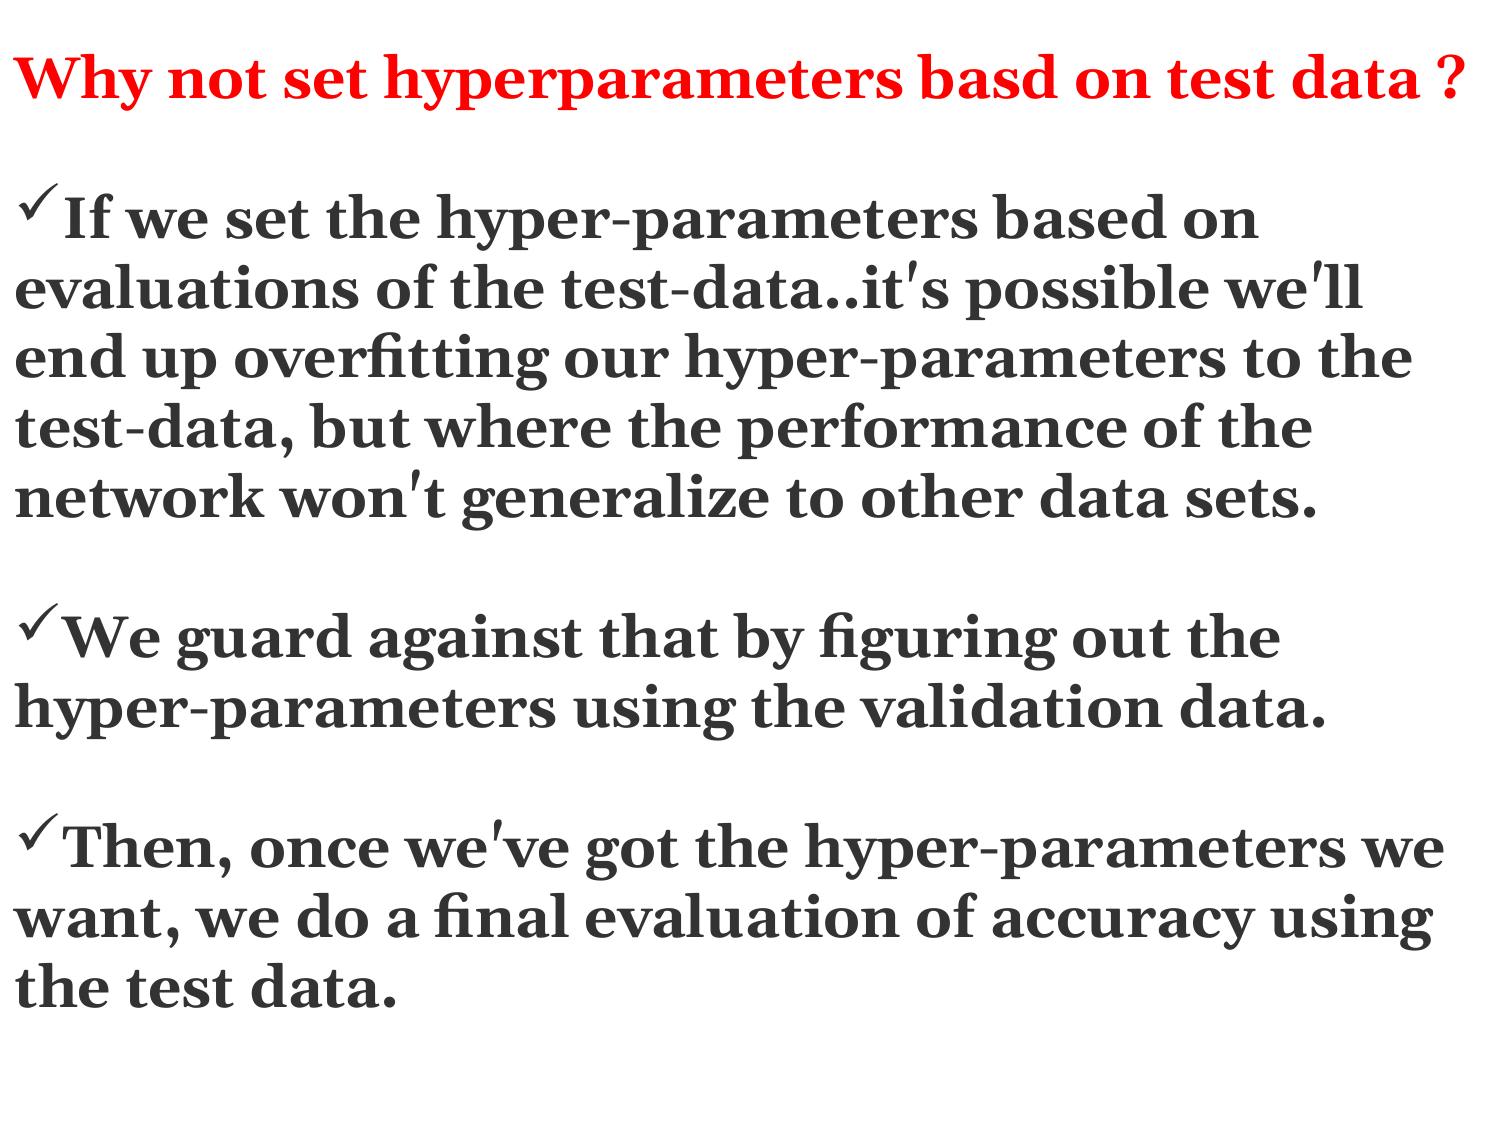

Why not set hyperparameters basd on test data ?

If we set the hyper-parameters based on evaluations of the test-data..it's possible we'll end up overfitting our hyper-parameters to the test-data, but where the performance of the network won't generalize to other data sets.

We guard against that by figuring out the hyper-parameters using the validation data.

Then, once we've got the hyper-parameters we want, we do a final evaluation of accuracy using the test data.